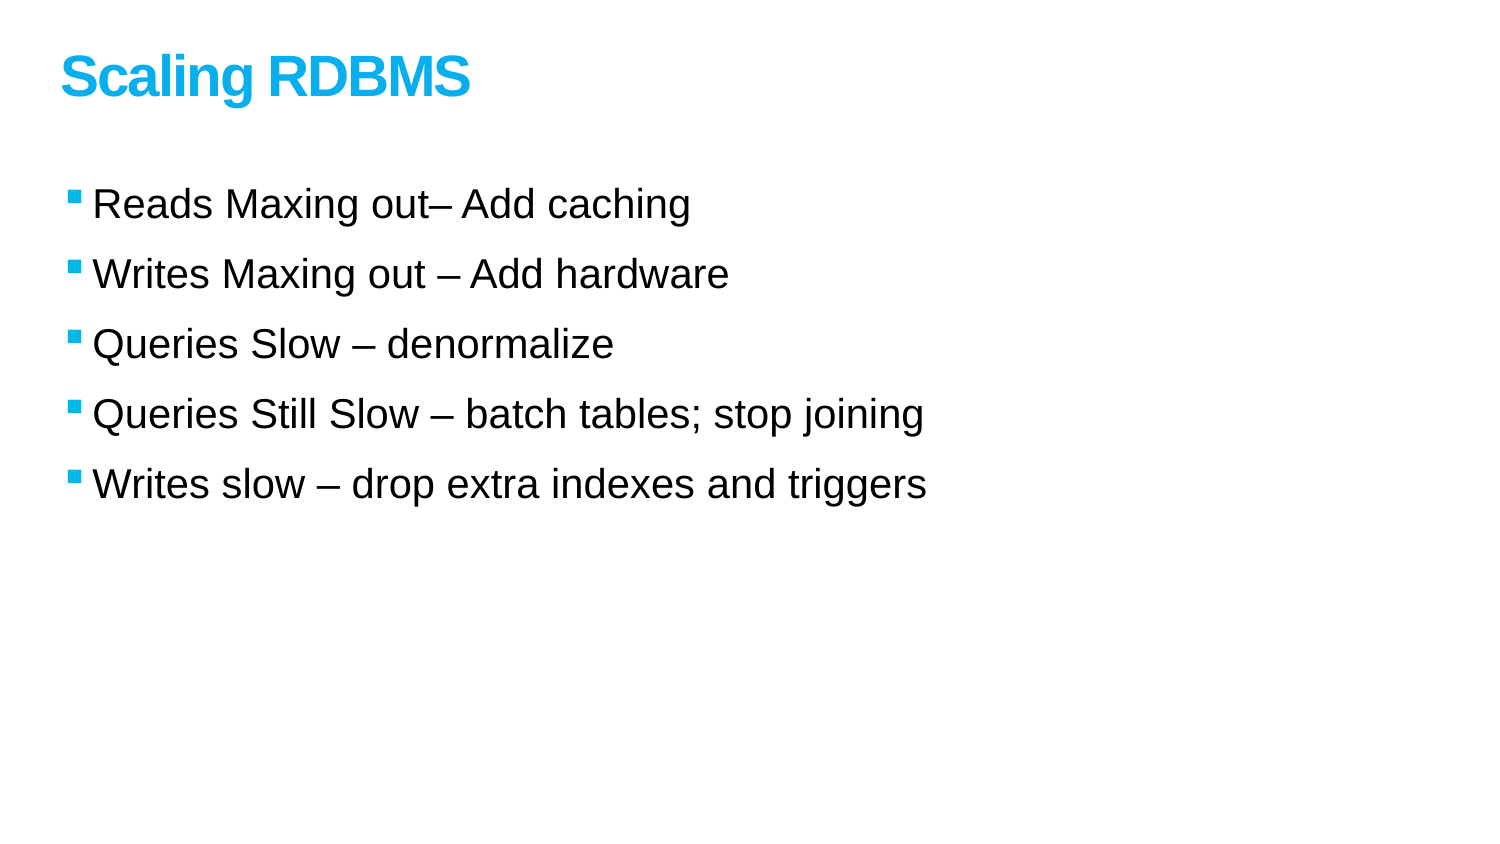

# Scaling RDBMS
Reads Maxing out– Add caching
Writes Maxing out – Add hardware
Queries Slow – denormalize
Queries Still Slow – batch tables; stop joining
Writes slow – drop extra indexes and triggers